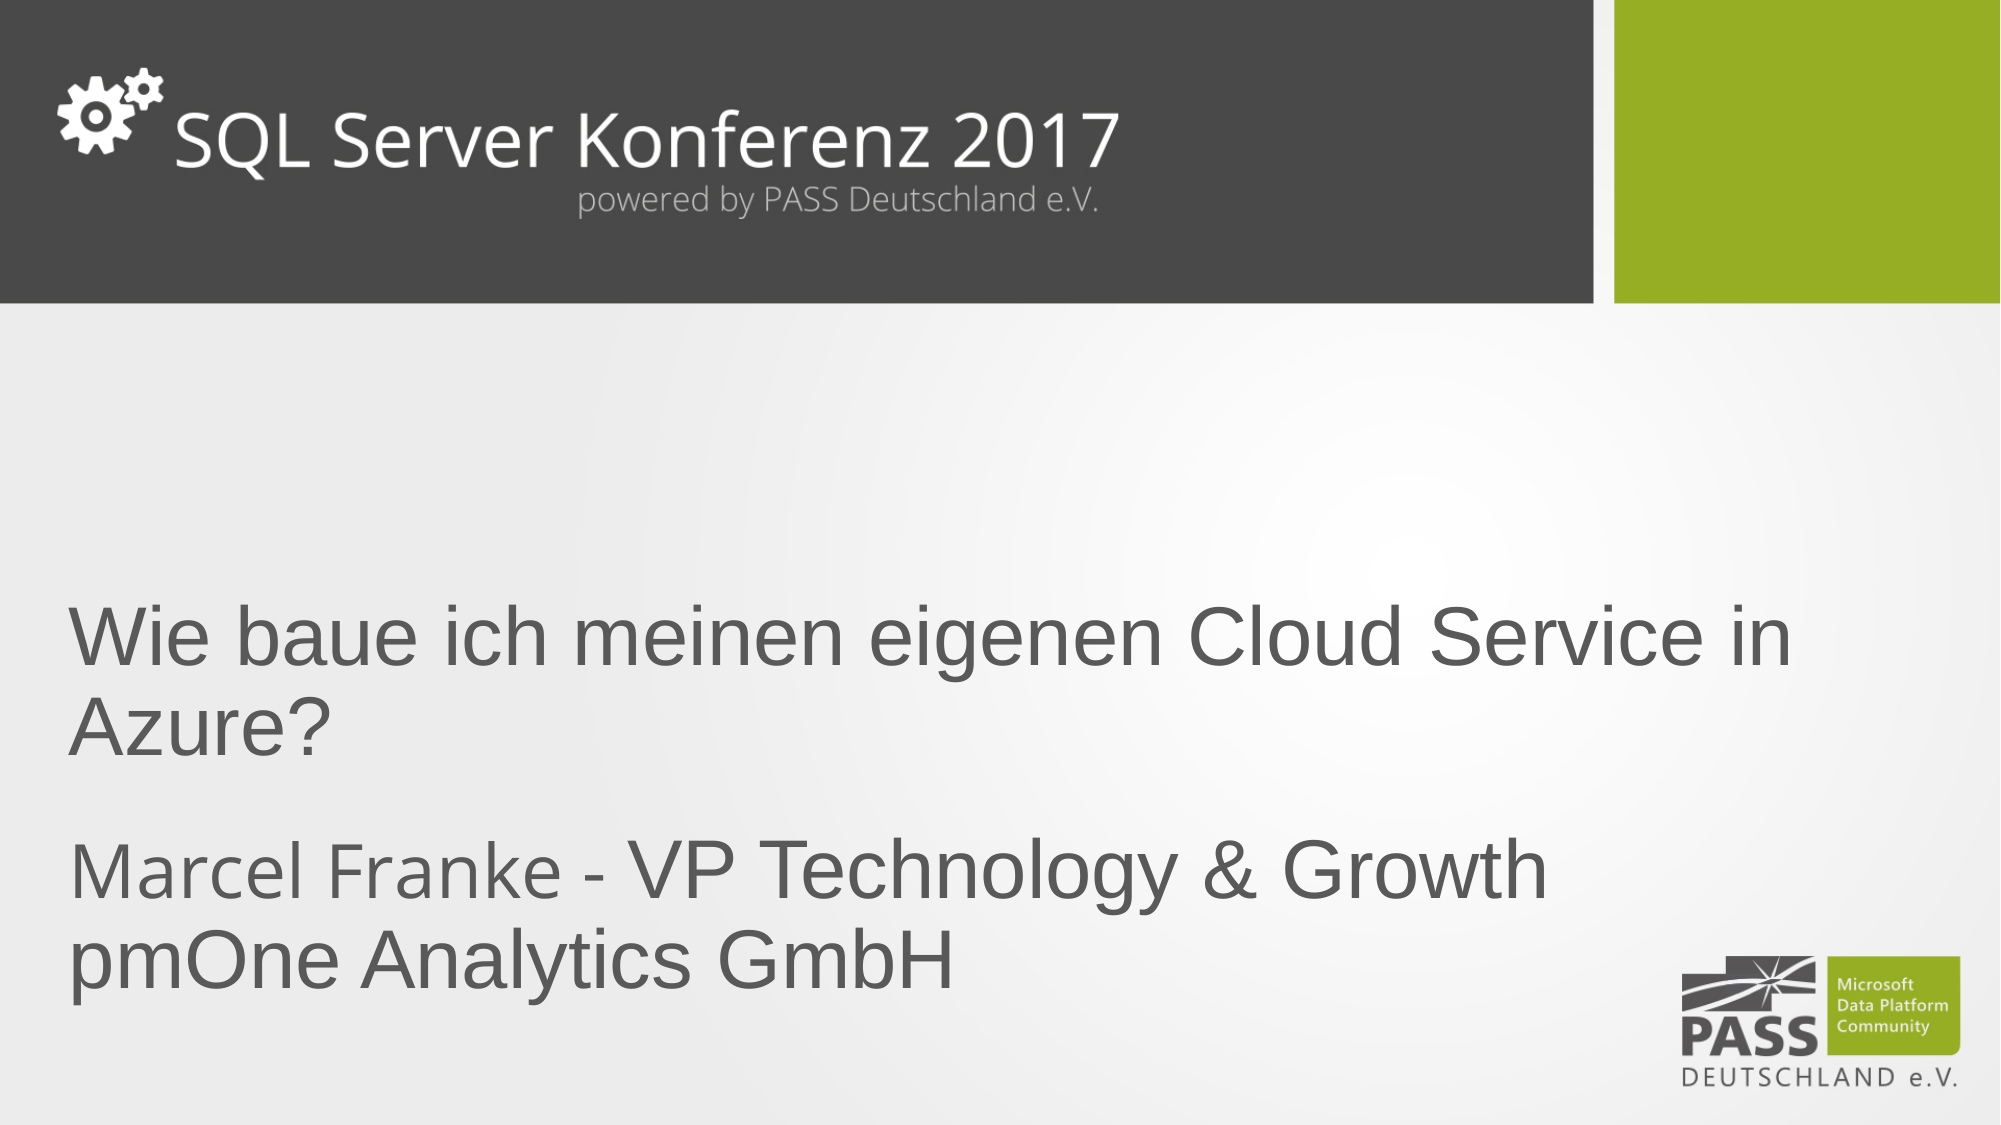

# Wie baue ich meinen eigenen Cloud Service in Azure? Marcel Franke - VP Technology & Growth pmOne Analytics GmbH